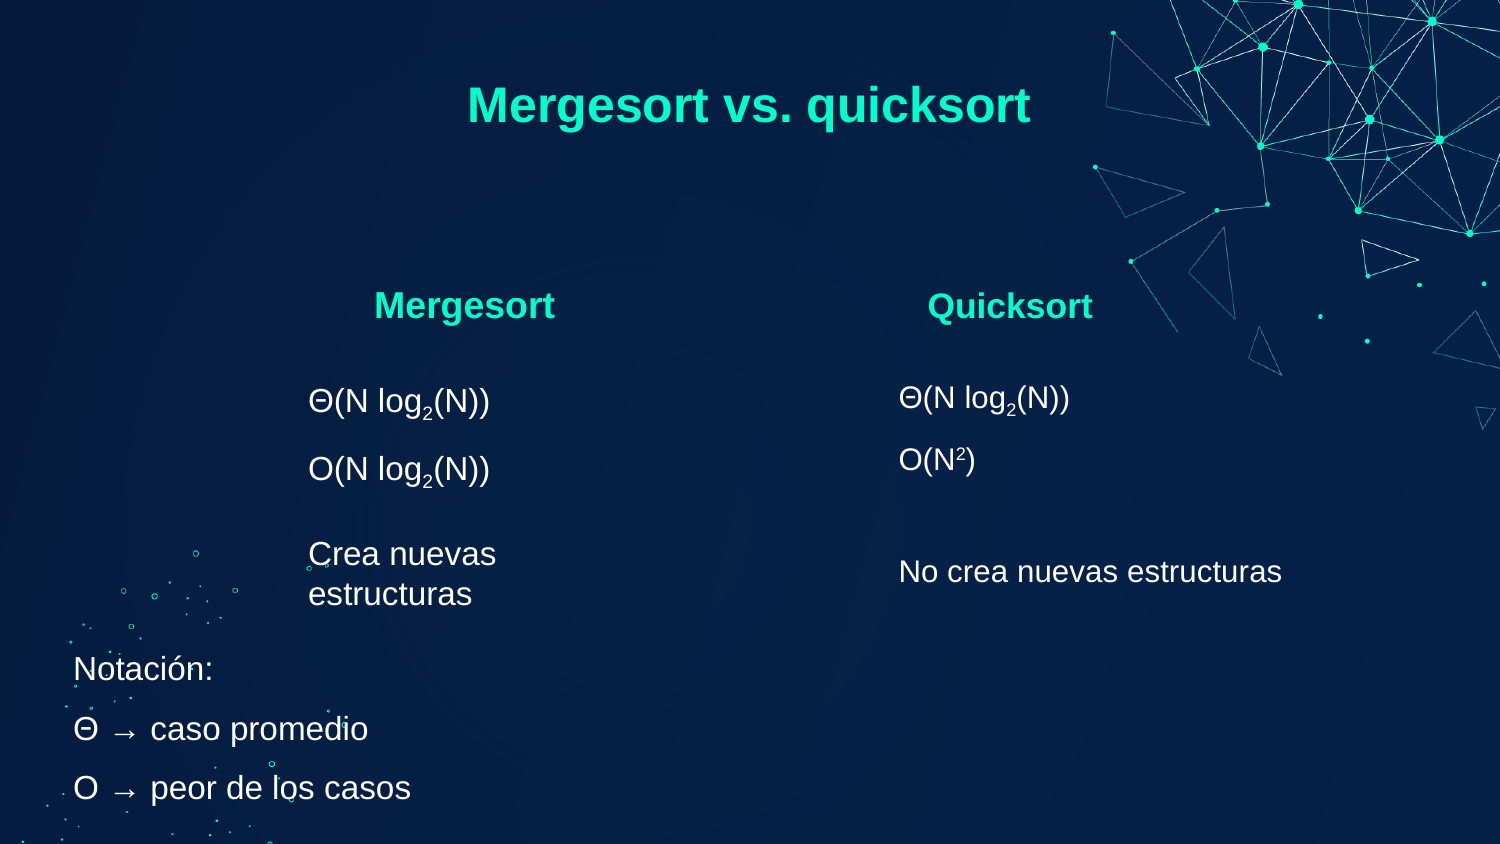

# Mergesort vs. quicksort
Mergesort
Quicksort
Θ(N log2(N))
O(N log2(N))

Crea nuevas estructuras
Θ(N log2(N))
O(N2)

No crea nuevas estructuras
Notación:
Θ → caso promedio
O → peor de los casos